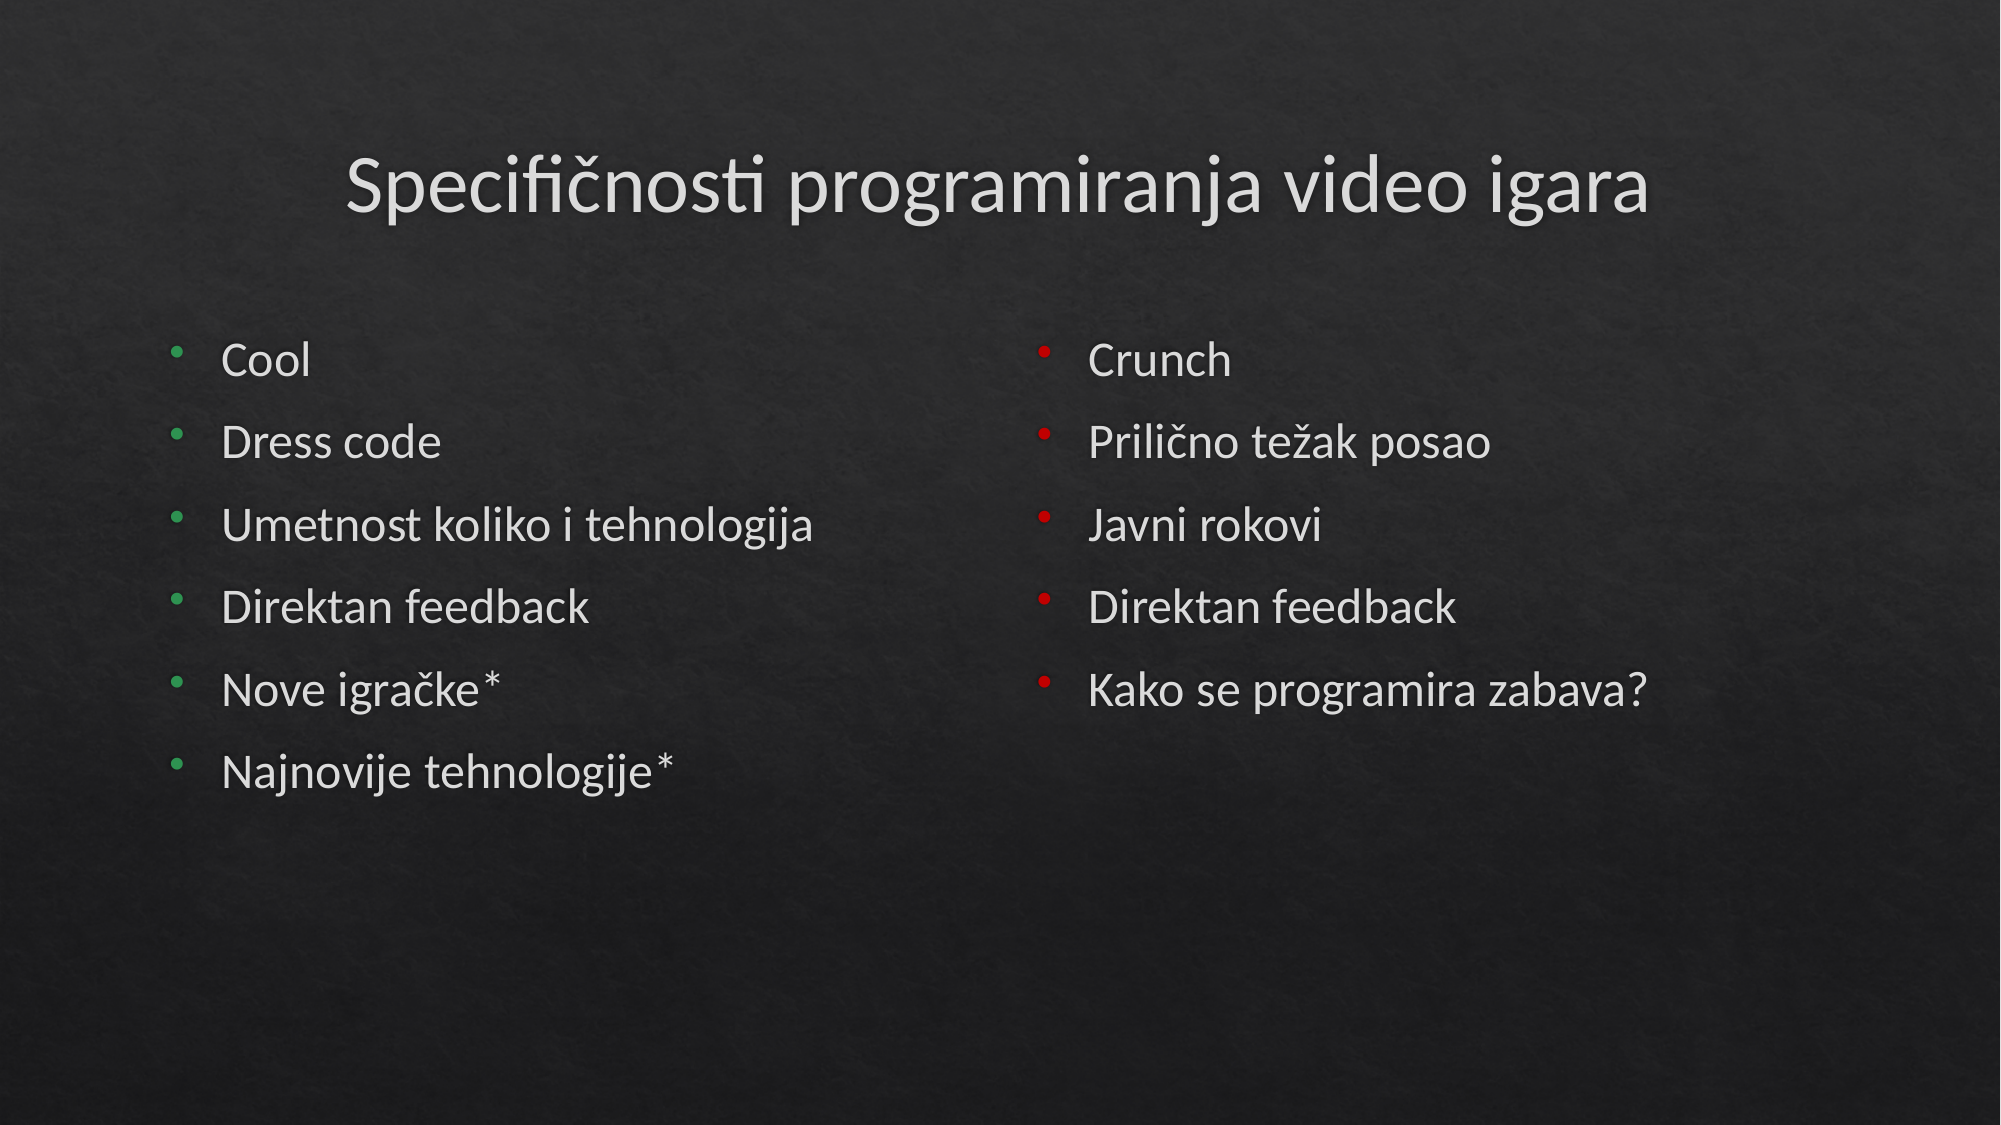

# Specifičnosti programiranja video igara
Cool
Dress code
Umetnost koliko i tehnologija
Direktan feedback
Nove igračke*
Najnovije tehnologije*

Crunch
Prilično težak posao
Javni rokovi
Direktan feedback
Kako se programira zabava?